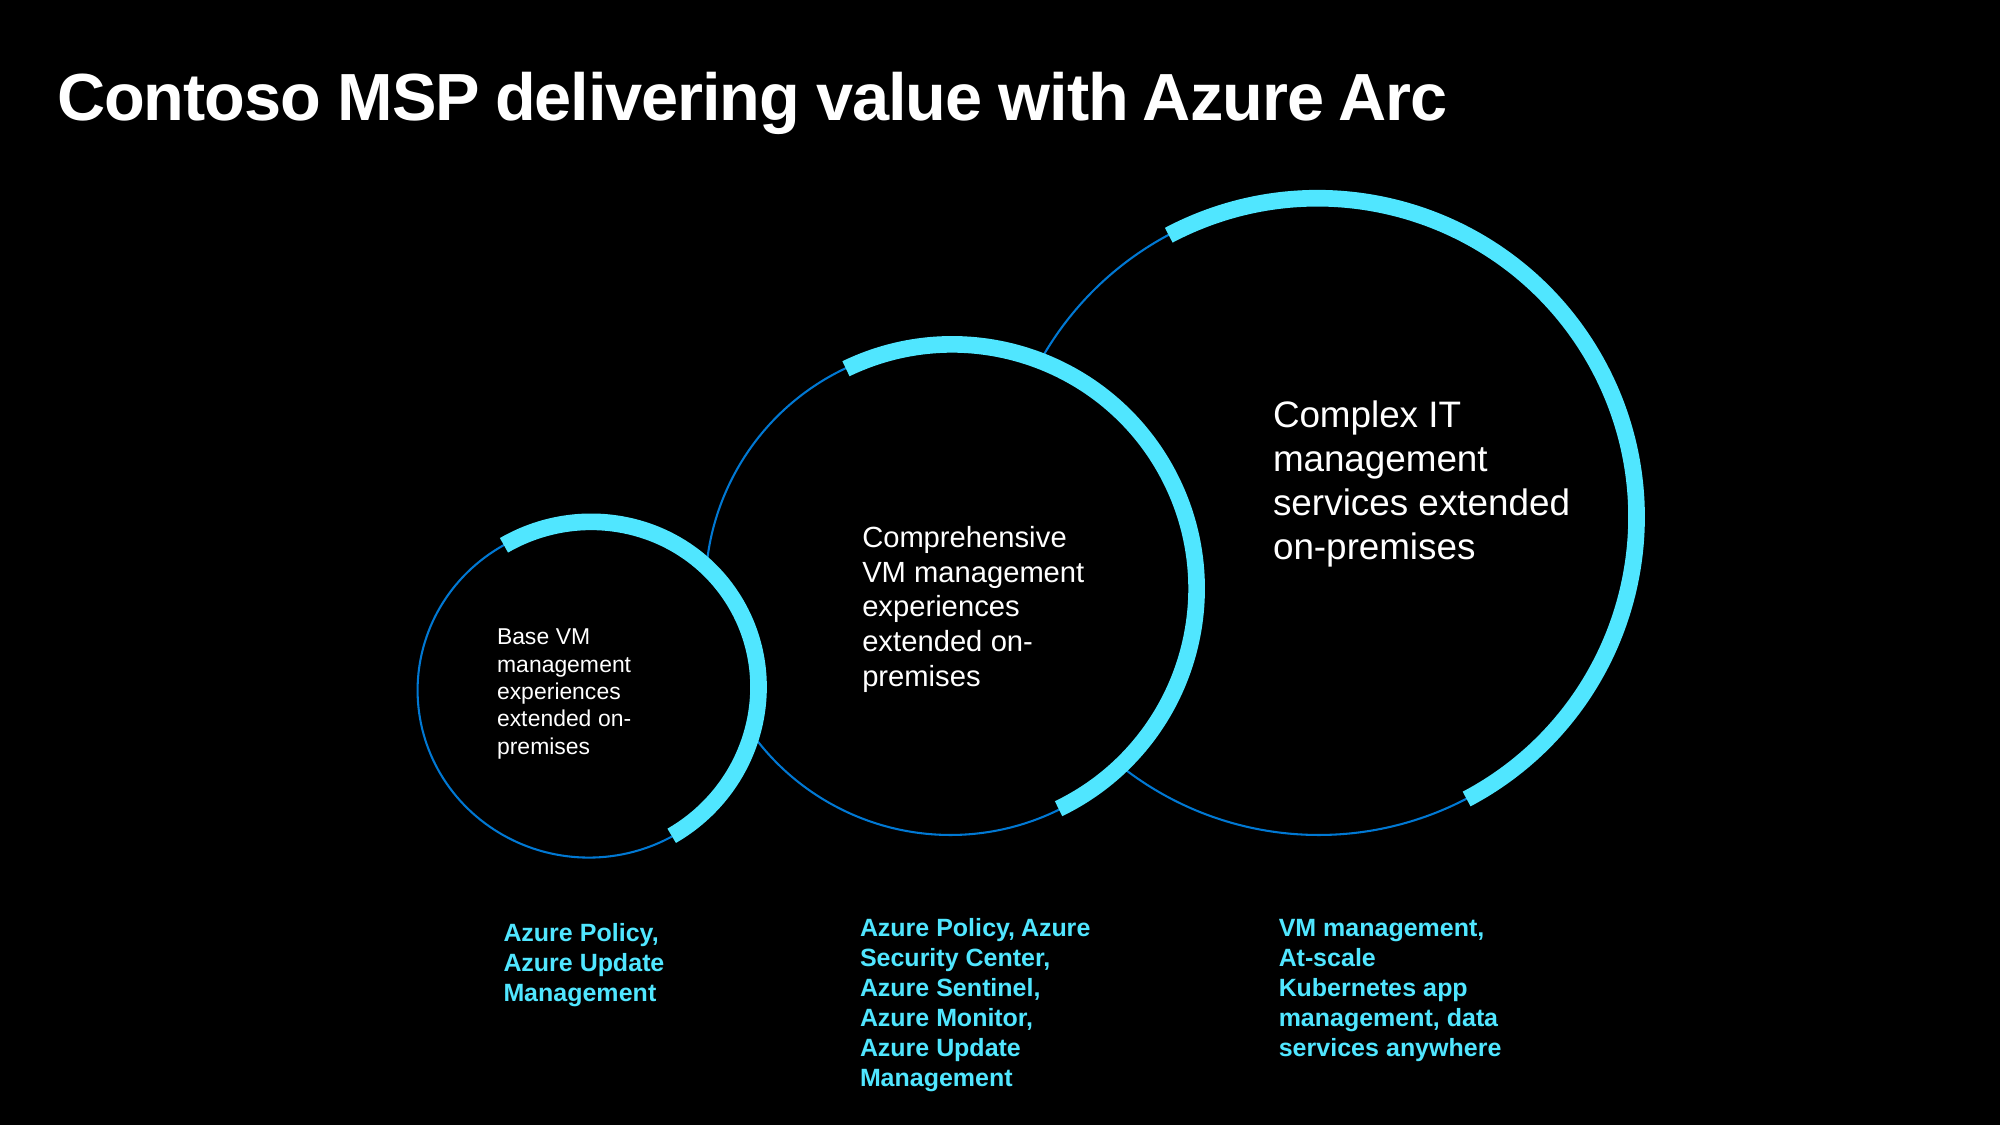

# Contoso MSP delivering value with Azure Arc

Complex IT management services extended on-premises
Base VM management experiences extended on-premises

Comprehensive VM management experiences extended on-premises
VM management, At-scale Kubernetes app management, data services anywhere
Azure Policy, Azure Security Center, Azure Sentinel, Azure Monitor, Azure Update Management
Azure Policy, Azure Update Management